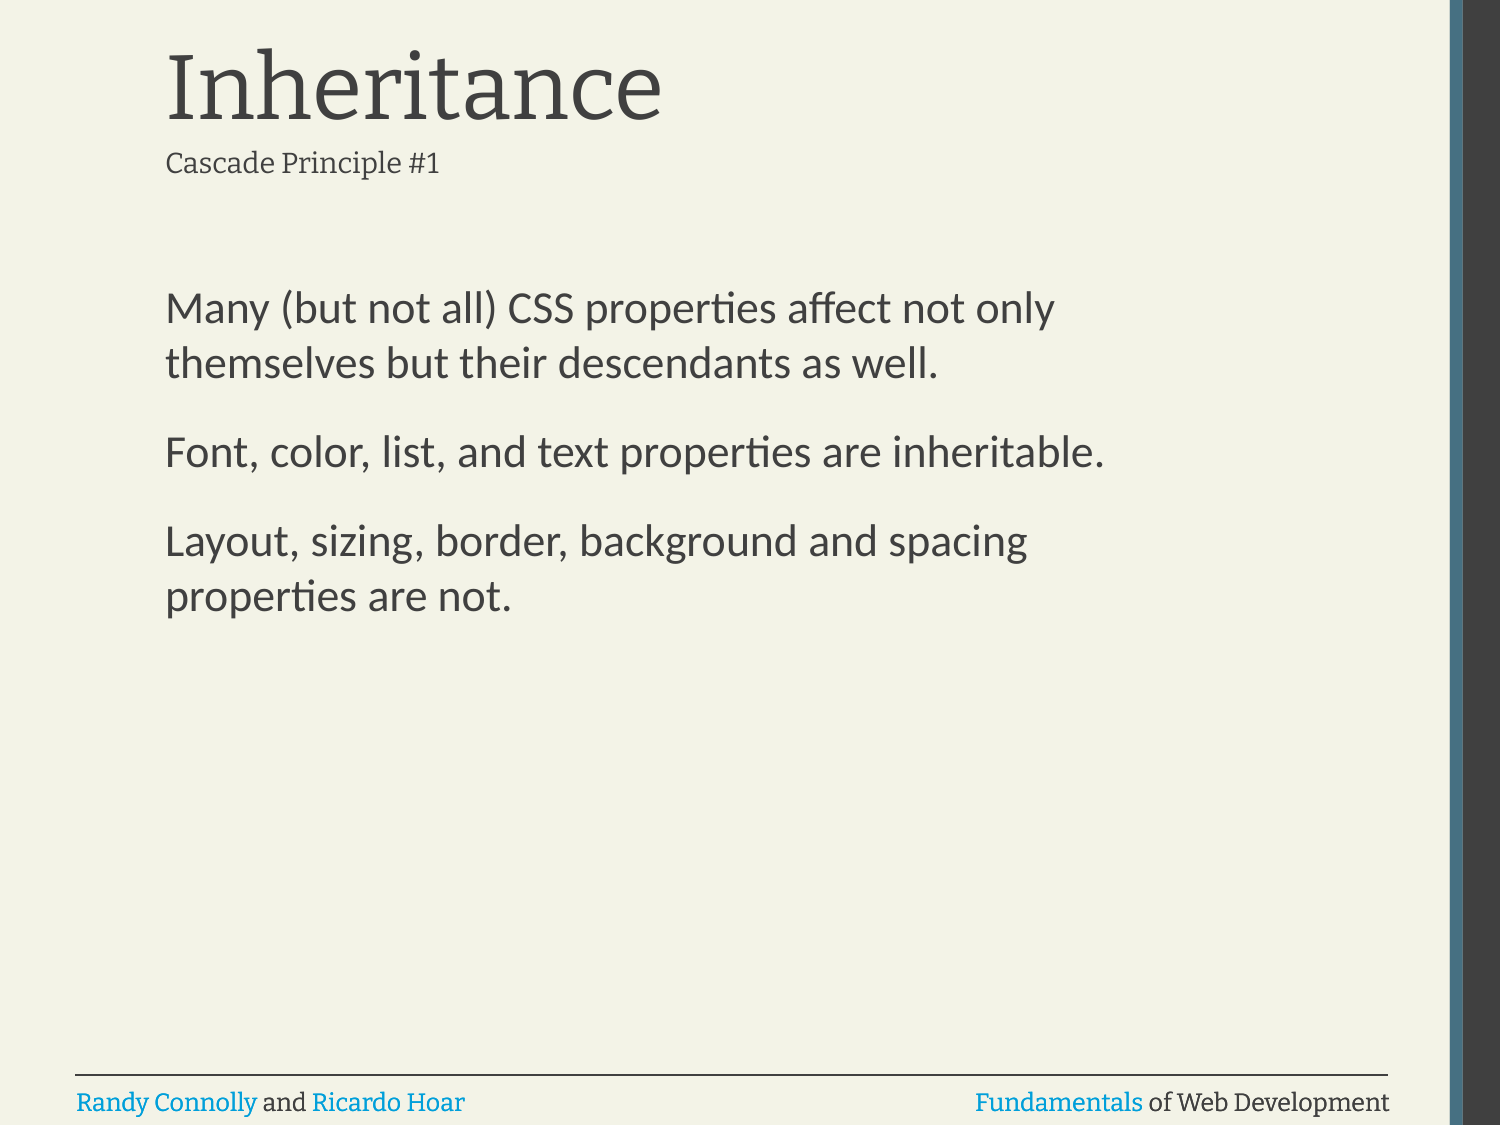

# Inheritance
Cascade Principle #1
Many (but not all) CSS properties affect not only themselves but their descendants as well.
Font, color, list, and text properties are inheritable.
Layout, sizing, border, background and spacing properties are not.